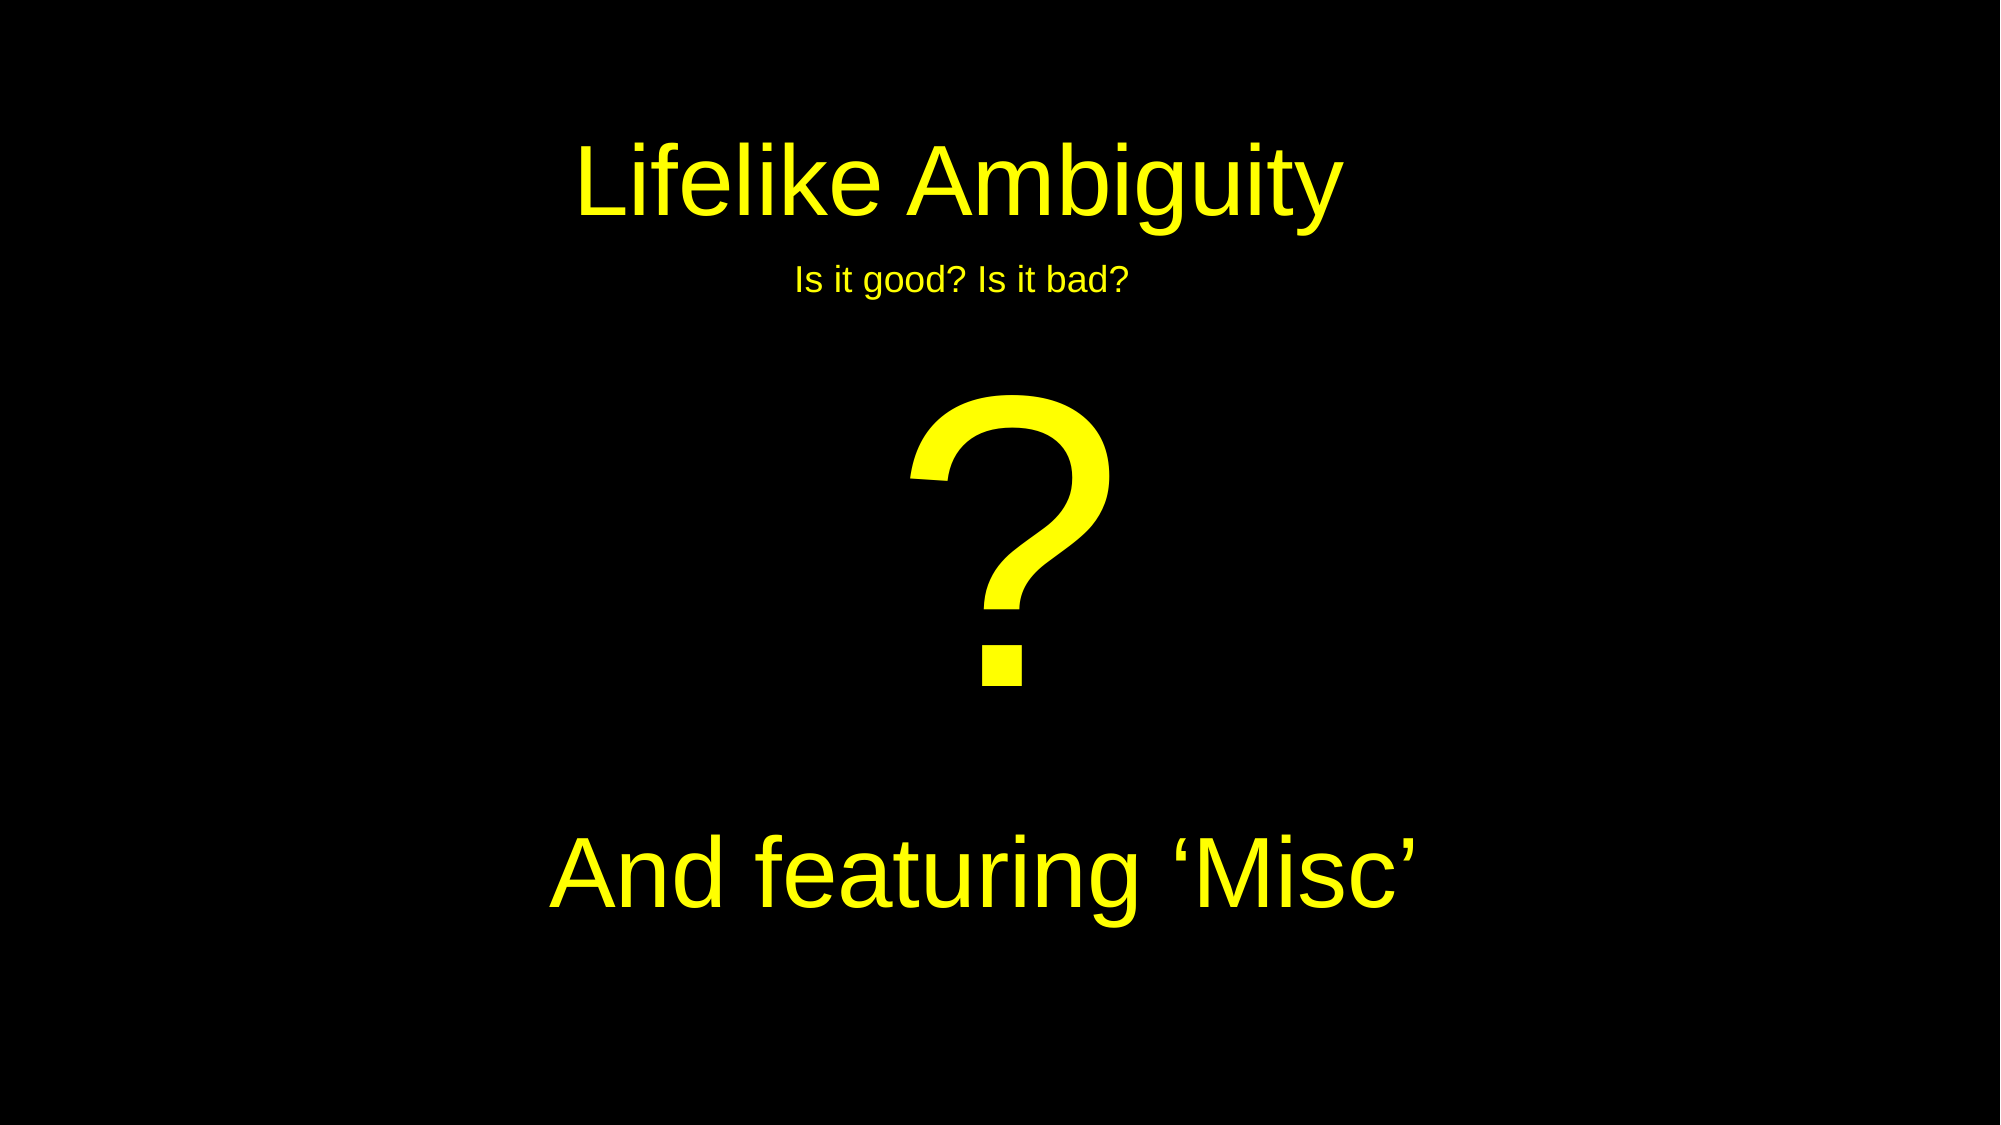

Lifelike Ambiguity
Is it good? Is it bad?
?
And featuring ‘Misc’